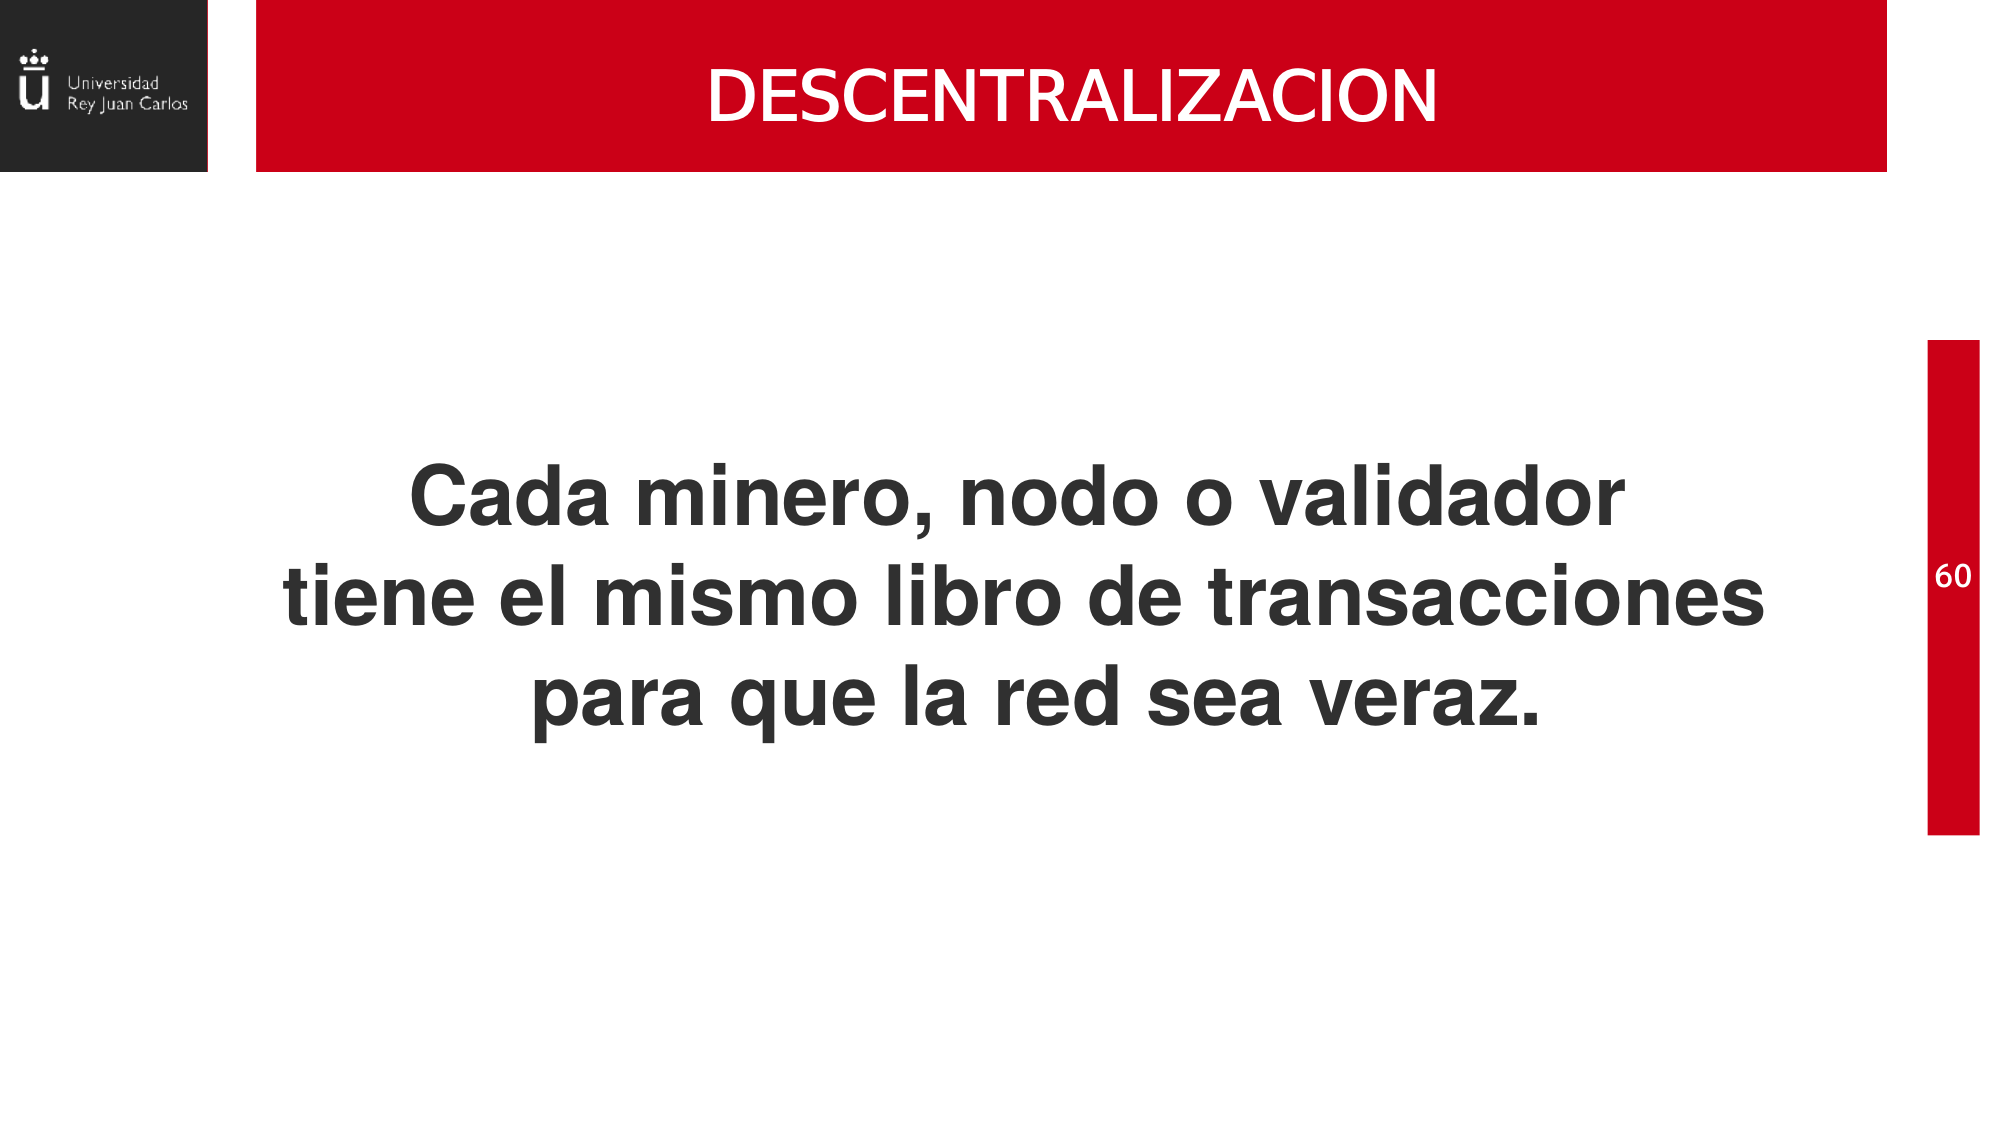

# DESCENTRALIZACION
Cada minero, nodo o validador
tiene el mismo libro de transacciones
para que la red sea veraz.
60